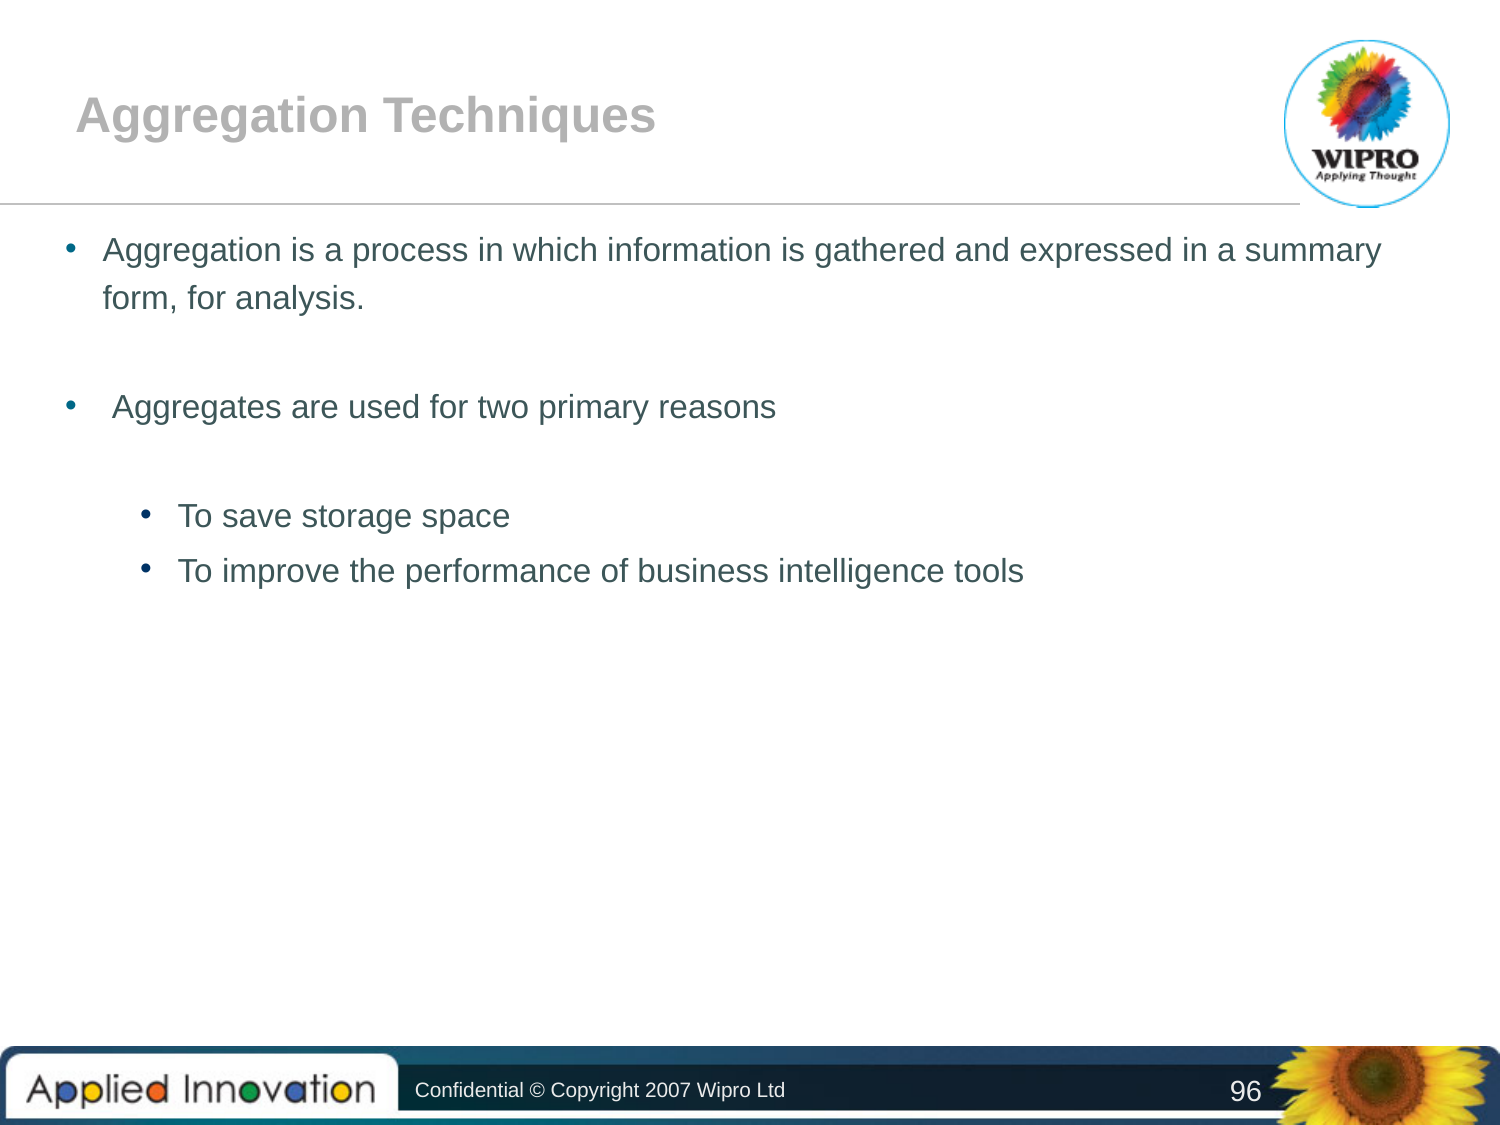

Aggregation Techniques
Aggregation is a process in which information is gathered and expressed in a summary form, for analysis.

 Aggregates are used for two primary reasons

To save storage space
To improve the performance of business intelligence tools

Confidential © Copyright 2007 Wipro Ltd